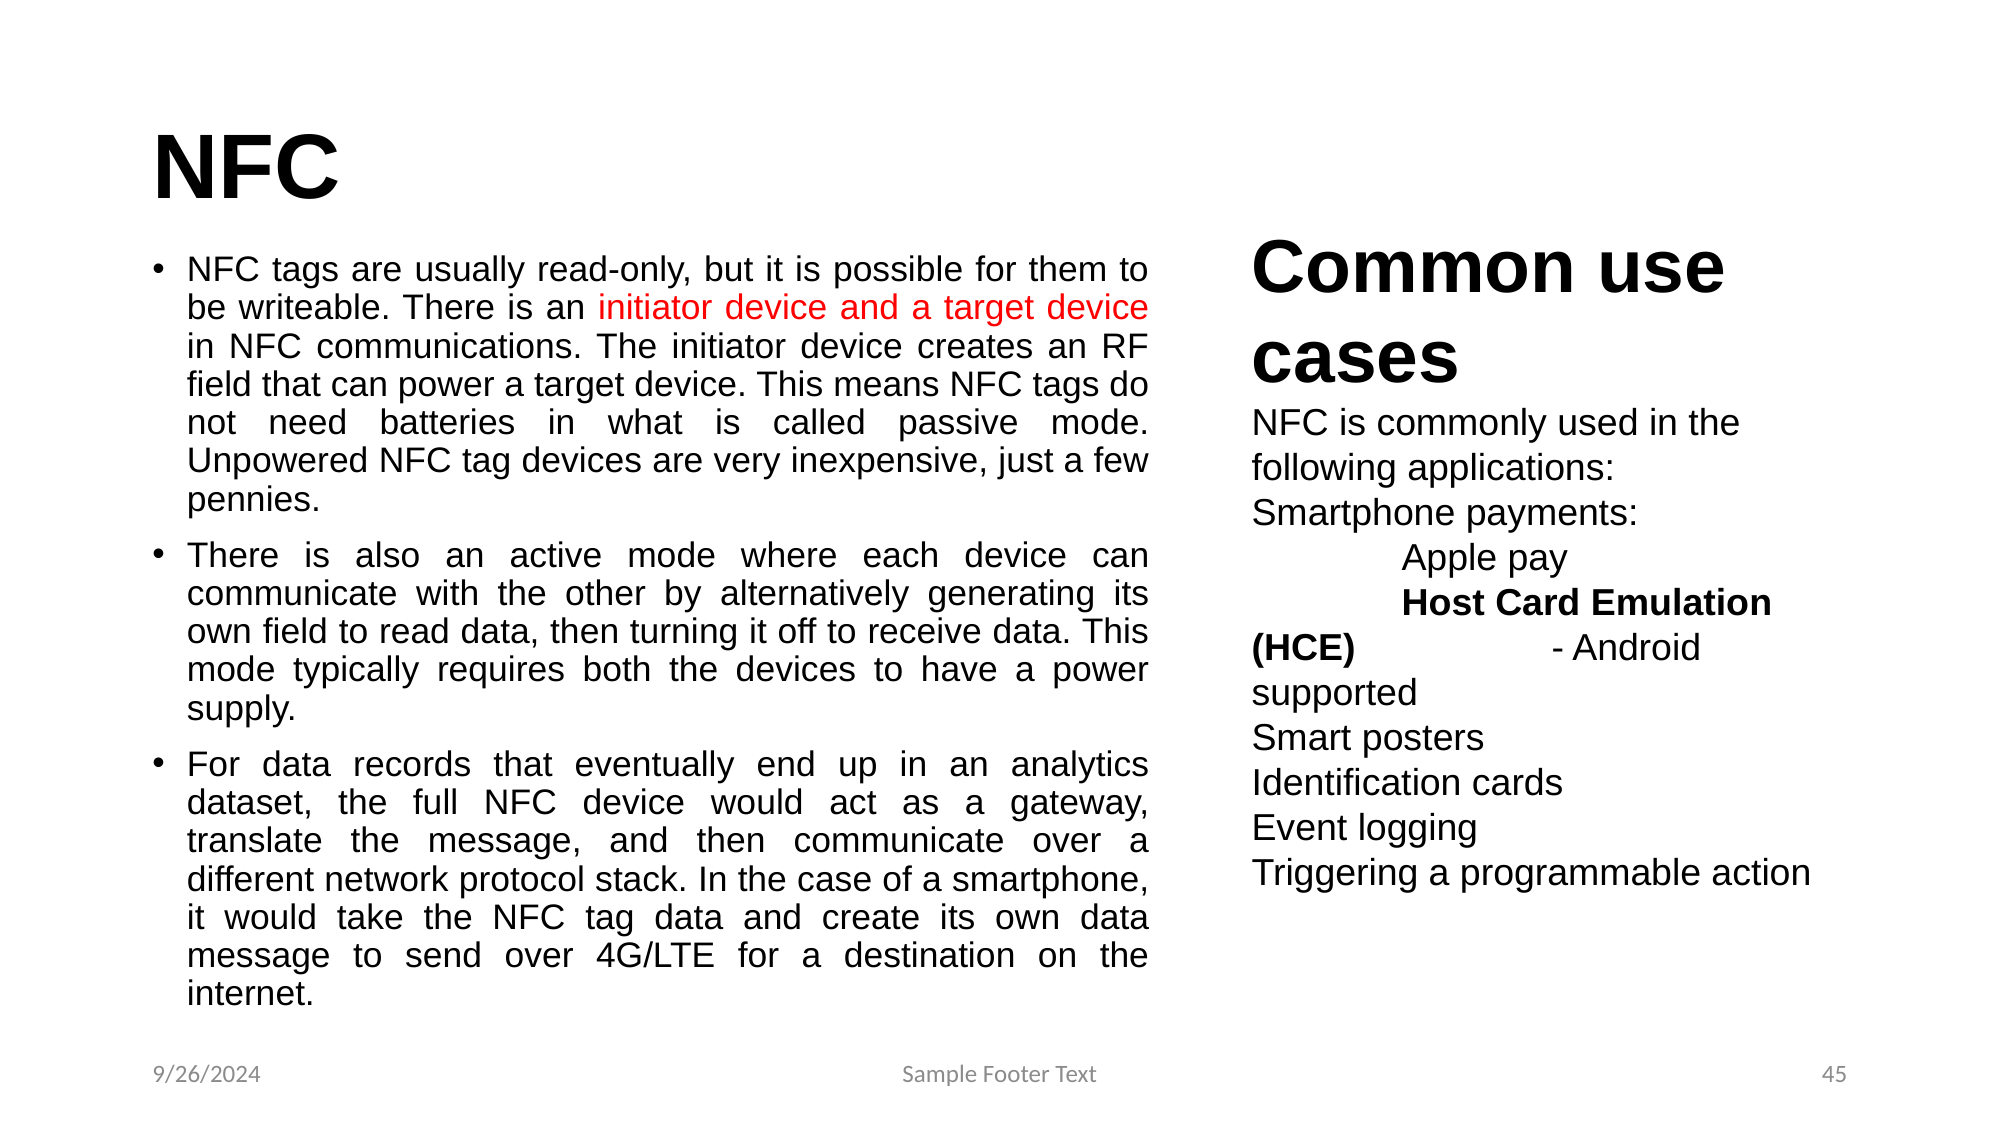

# NFC
Common use cases
NFC is commonly used in the following applications:
Smartphone payments:
	Apple pay
	Host Card Emulation (HCE) 		- Android supported
Smart posters
Identification cards
Event logging
Triggering a programmable action
NFC tags are usually read-only, but it is possible for them to be writeable. There is an initiator device and a target device in NFC communications. The initiator device creates an RF field that can power a target device. This means NFC tags do not need batteries in what is called passive mode. Unpowered NFC tag devices are very inexpensive, just a few pennies.
There is also an active mode where each device can communicate with the other by alternatively generating its own field to read data, then turning it off to receive data. This mode typically requires both the devices to have a power supply.
For data records that eventually end up in an analytics dataset, the full NFC device would act as a gateway, translate the message, and then communicate over a different network protocol stack. In the case of a smartphone, it would take the NFC tag data and create its own data message to send over 4G/LTE for a destination on the internet.

9/26/2024
Sample Footer Text
45